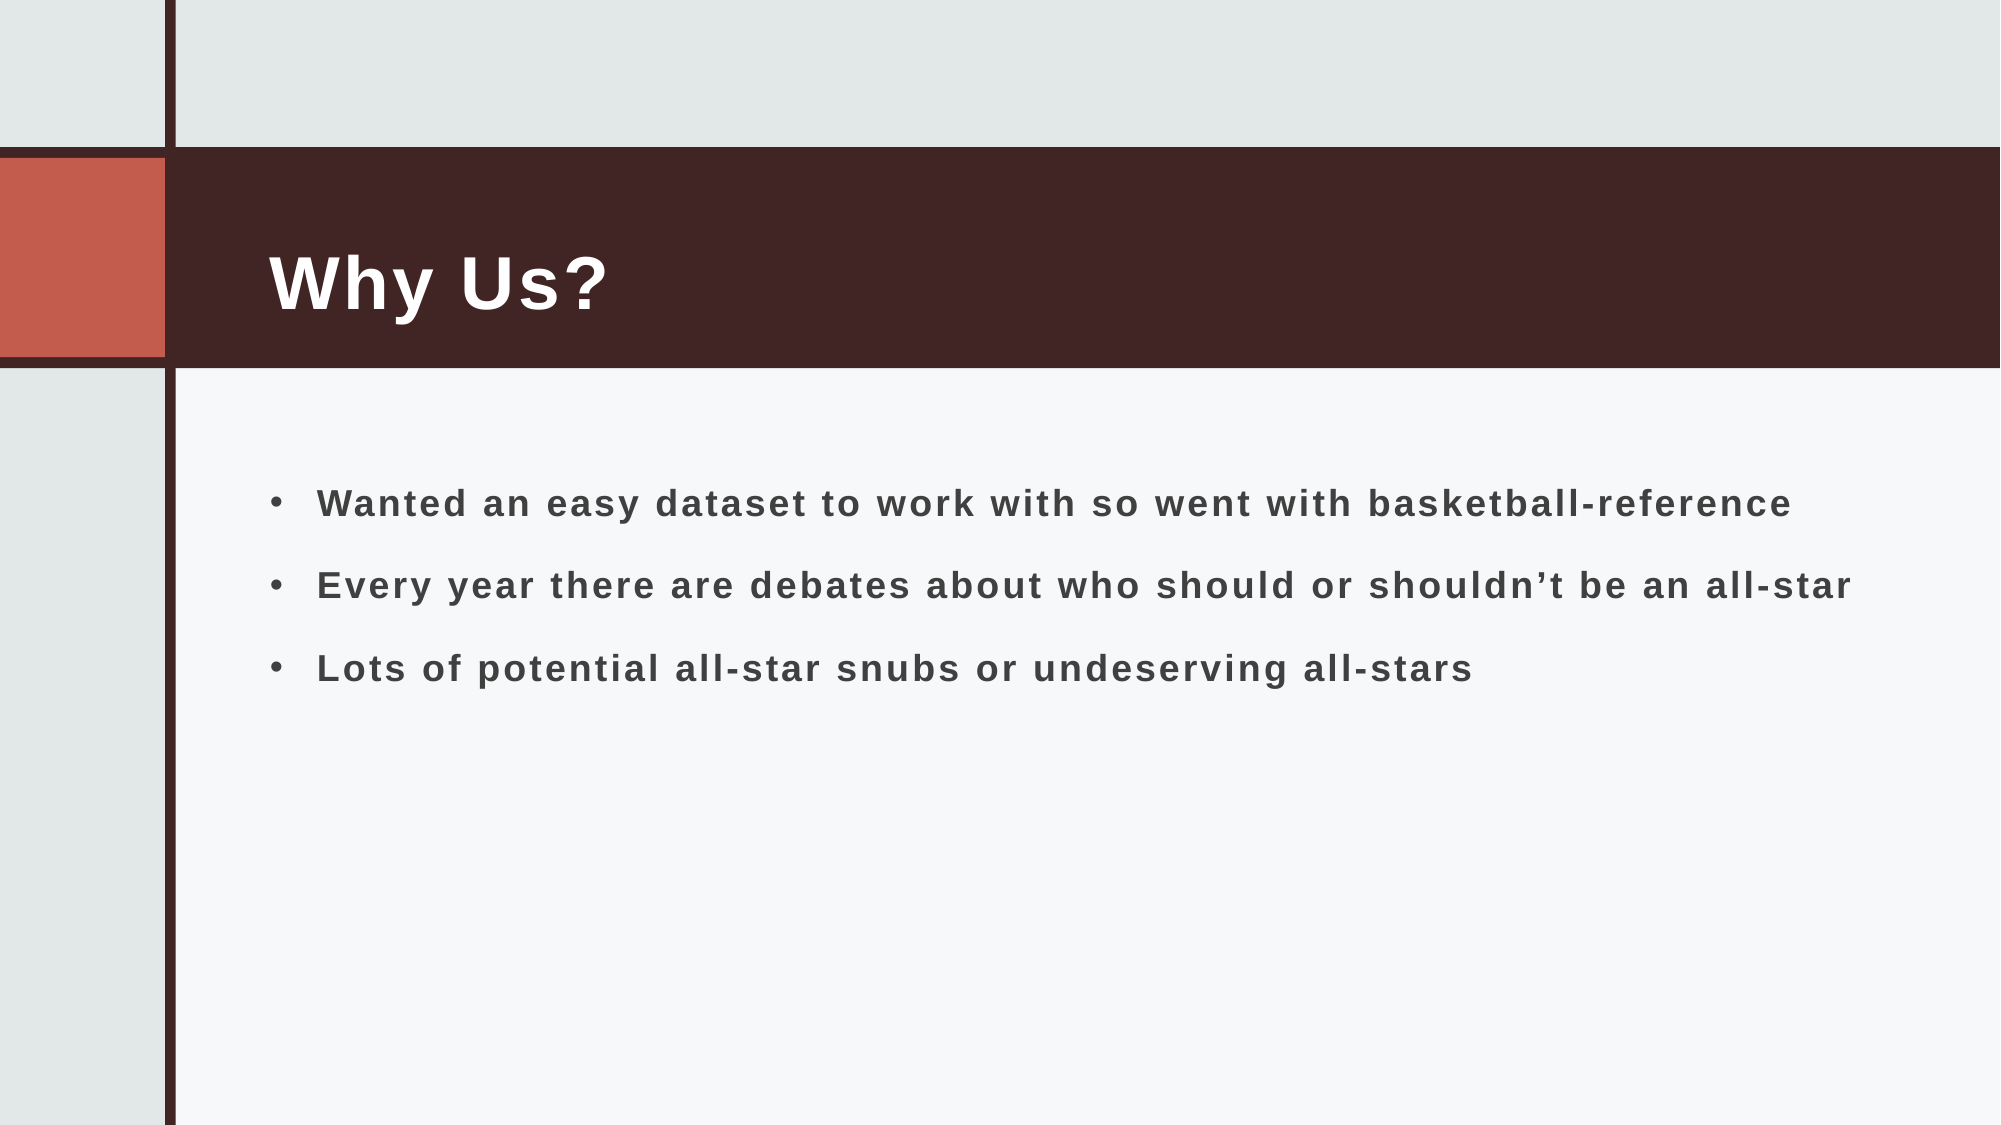

# Why Us?

Wanted an easy dataset to work with so went with basketball-reference
Every year there are debates about who should or shouldn’t be an all-star
Lots of potential all-star snubs or undeserving all-stars